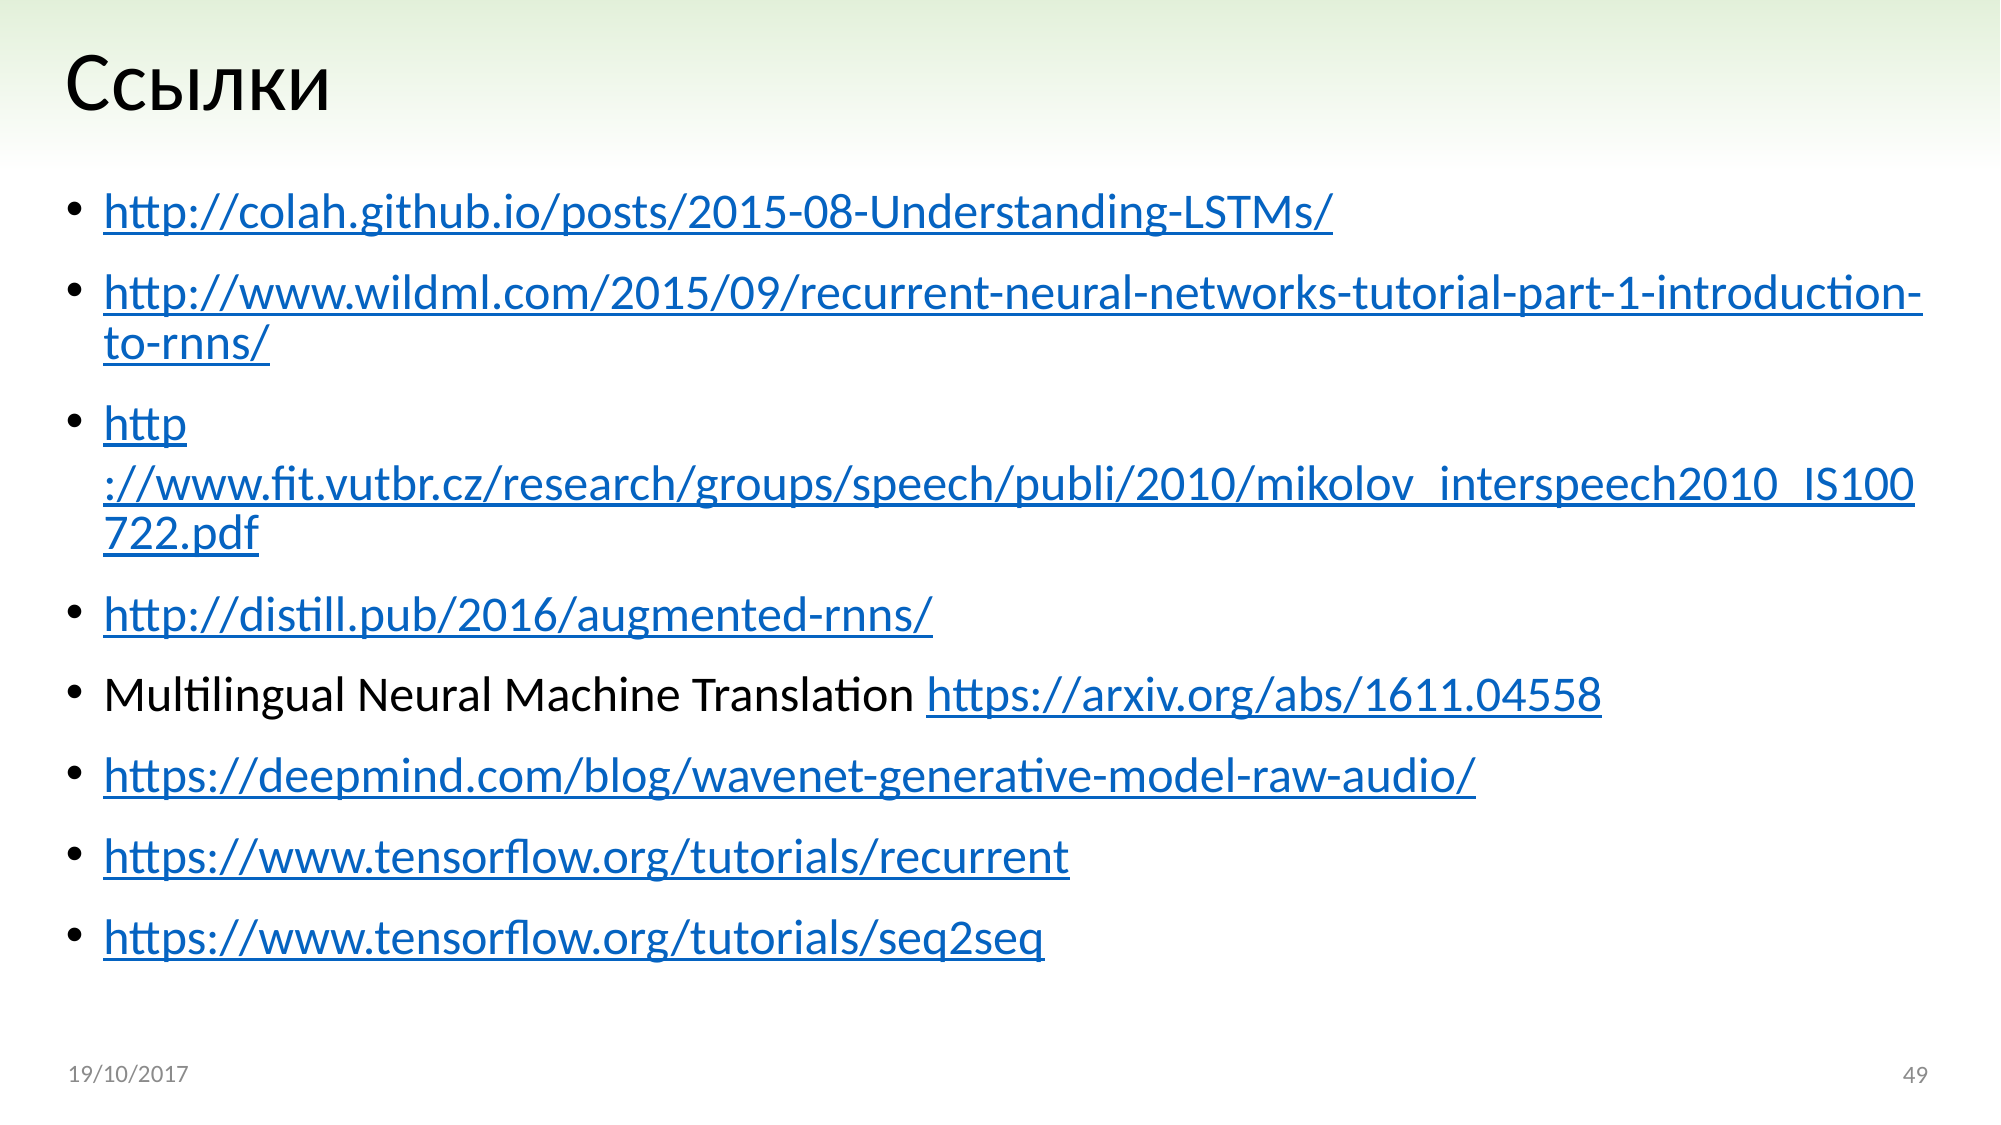

# Ссылки
http://colah.github.io/posts/2015-08-Understanding-LSTMs/
http://www.wildml.com/2015/09/recurrent-neural-networks-tutorial-part-1-introduction-to-rnns/
http://www.fit.vutbr.cz/research/groups/speech/publi/2010/mikolov_interspeech2010_IS100722.pdf
http://distill.pub/2016/augmented-rnns/
Multilingual Neural Machine Translation https://arxiv.org/abs/1611.04558
https://deepmind.com/blog/wavenet-generative-model-raw-audio/
https://www.tensorflow.org/tutorials/recurrent
https://www.tensorflow.org/tutorials/seq2seq

19/10/2017
49